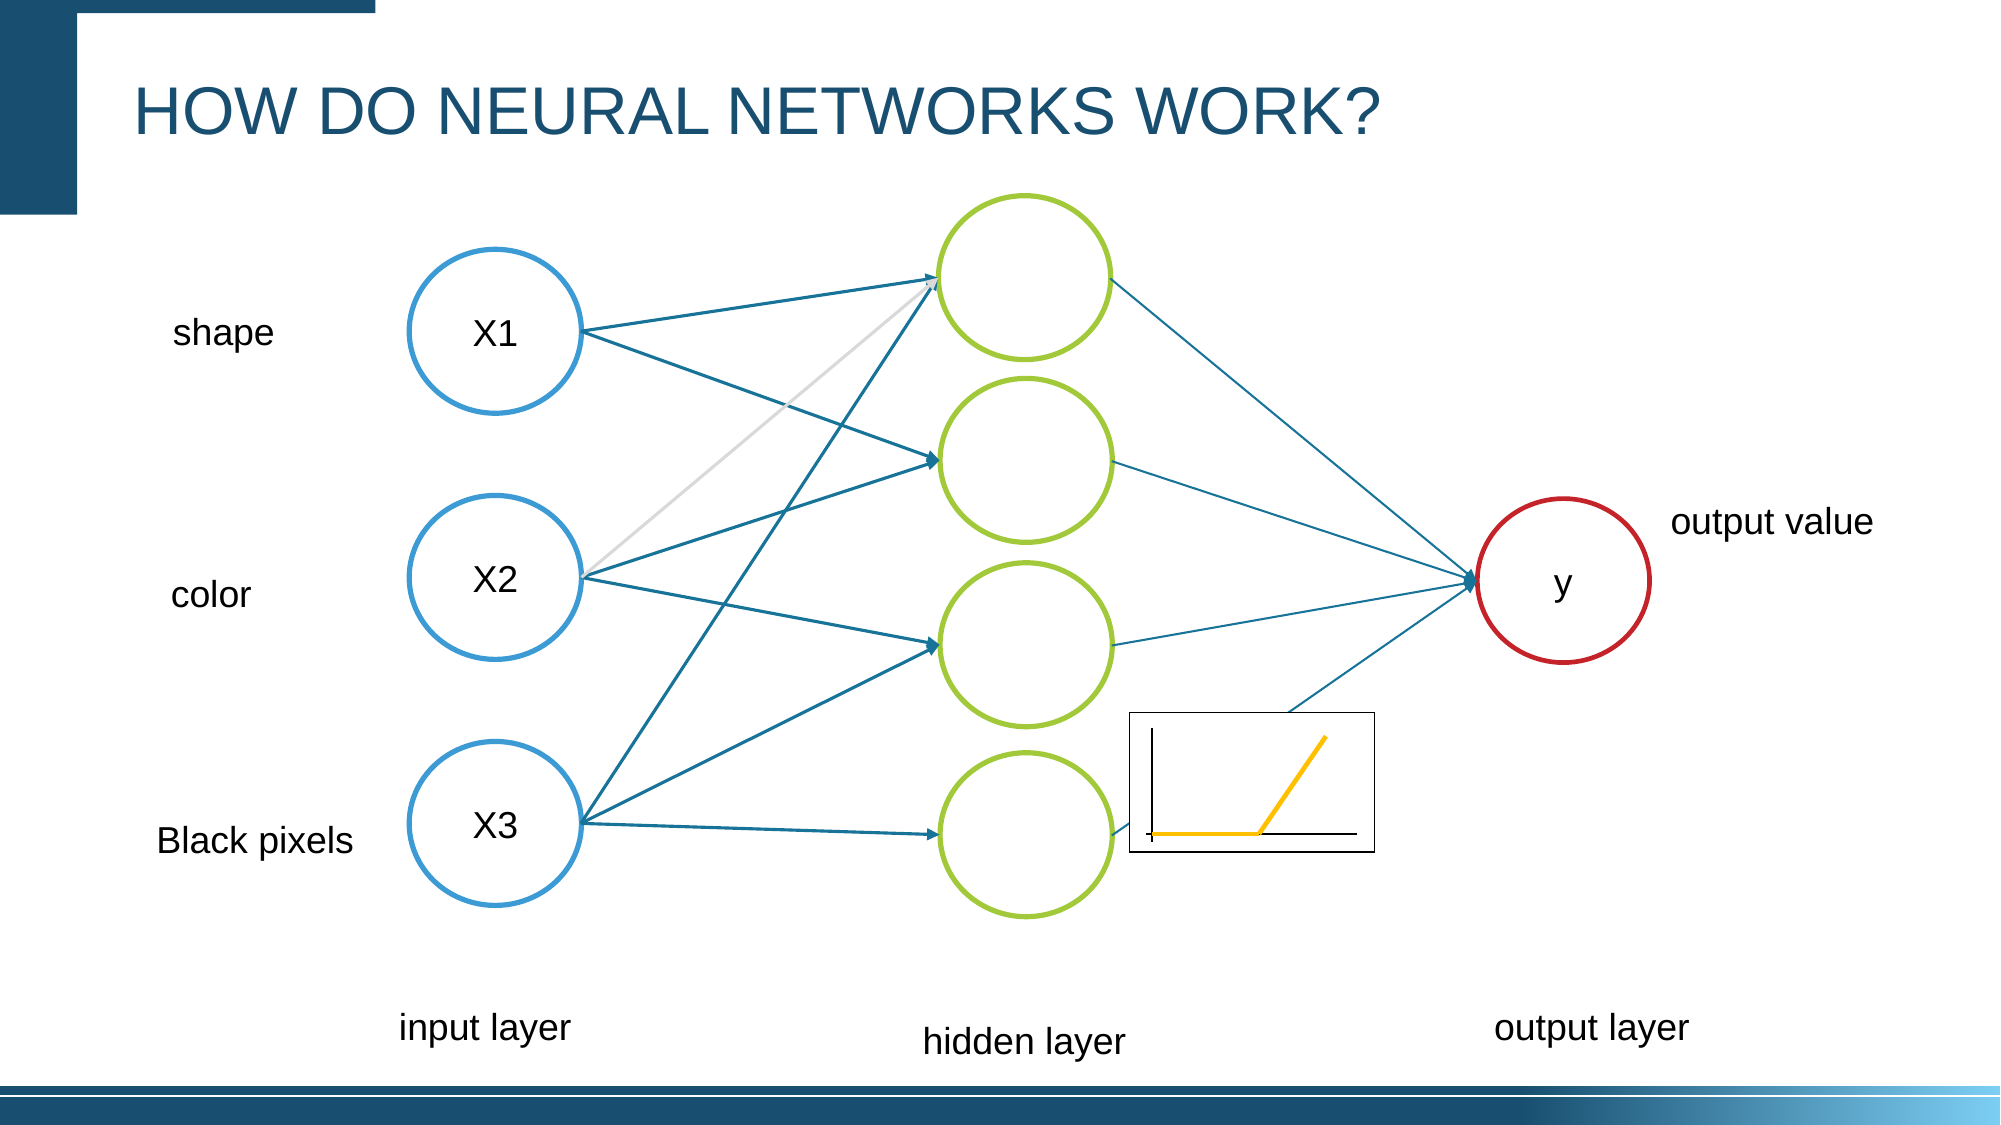

# How do neural networks work?

X1
shape

output value
X2
y
color

X3

Black pixels
input layer
output layer
hidden layer